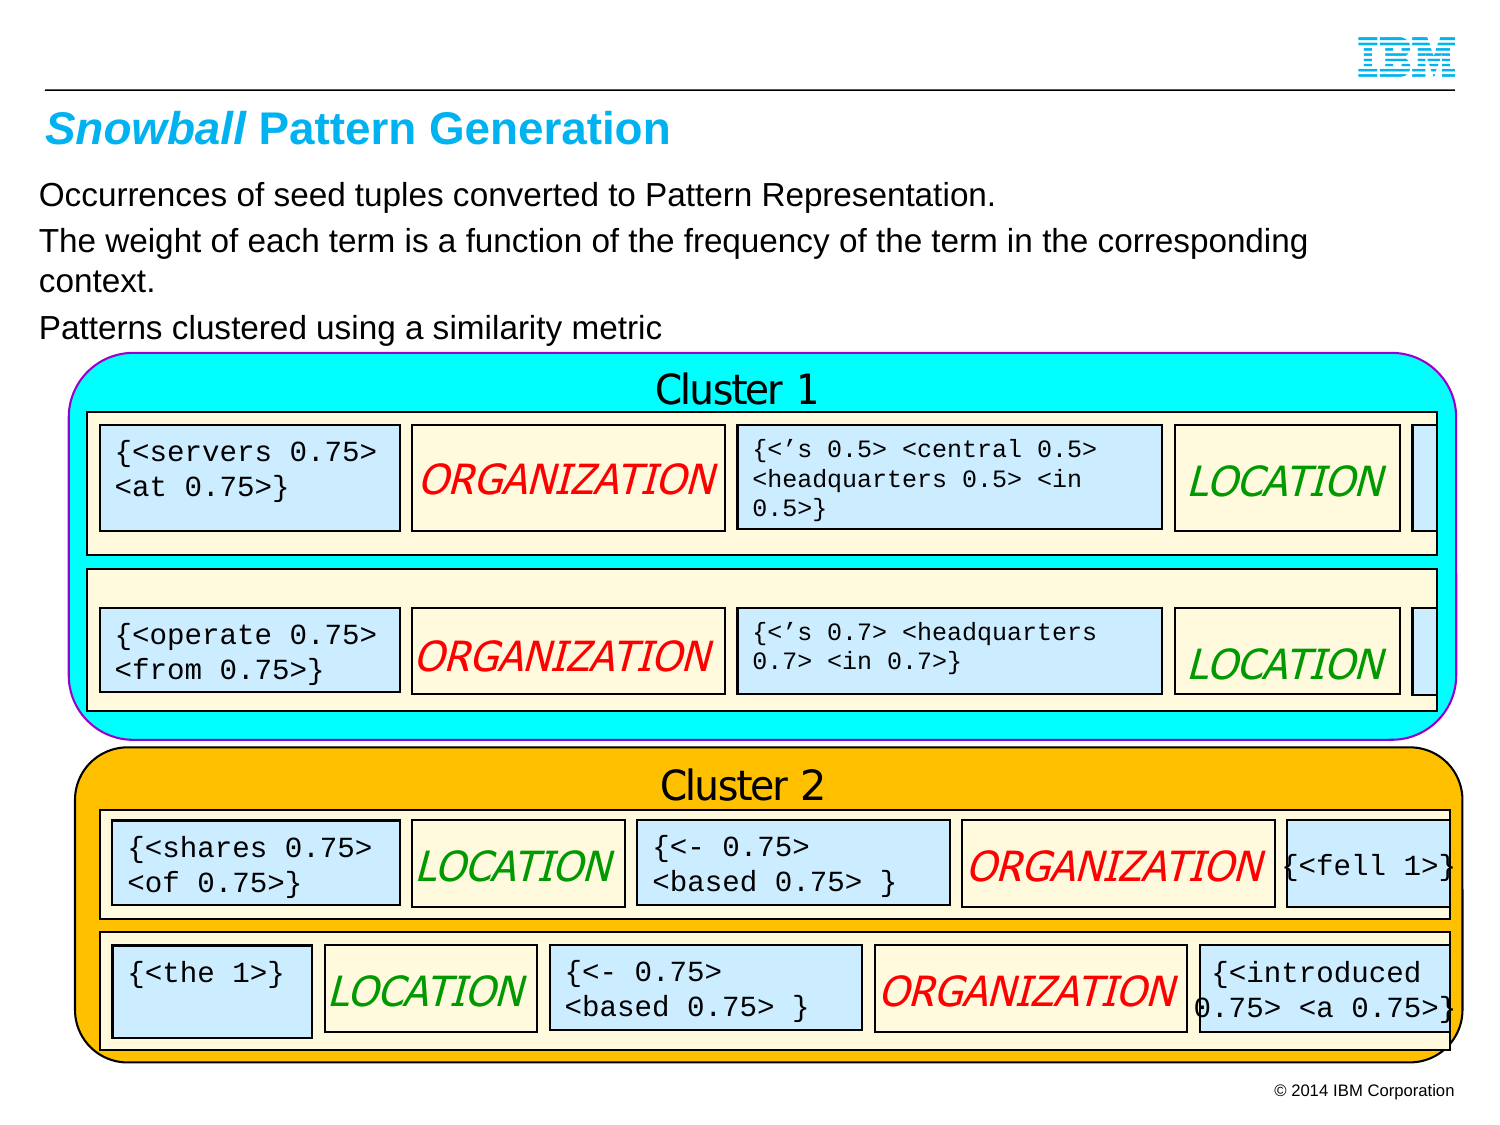

# Snowball Pattern Generation
Occurrences of seed tuples converted to Pattern Representation.
The weight of each term is a function of the frequency of the term in the corresponding context.
Patterns clustered using a similarity metric

Cluster 1

{<servers 0.75>
<at 0.75>}

{<’s 0.5> <central 0.5> <headquarters 0.5> <in 0.5>}

ORGANIZATION
LOCATION

{<operate 0.75>
<from 0.75>}

{<’s 0.7> <headquarters 0.7> <in 0.7>}

ORGANIZATION
LOCATION

Cluster 2

{<- 0.75>
<based 0.75> }

{<fell 1>}
{<shares 0.75>
<of 0.75>}
LOCATION
ORGANIZATION

{<- 0.75>
<based 0.75> }

{<introduced
0.75> <a 0.75>}
{<the 1>}
LOCATION
ORGANIZATION